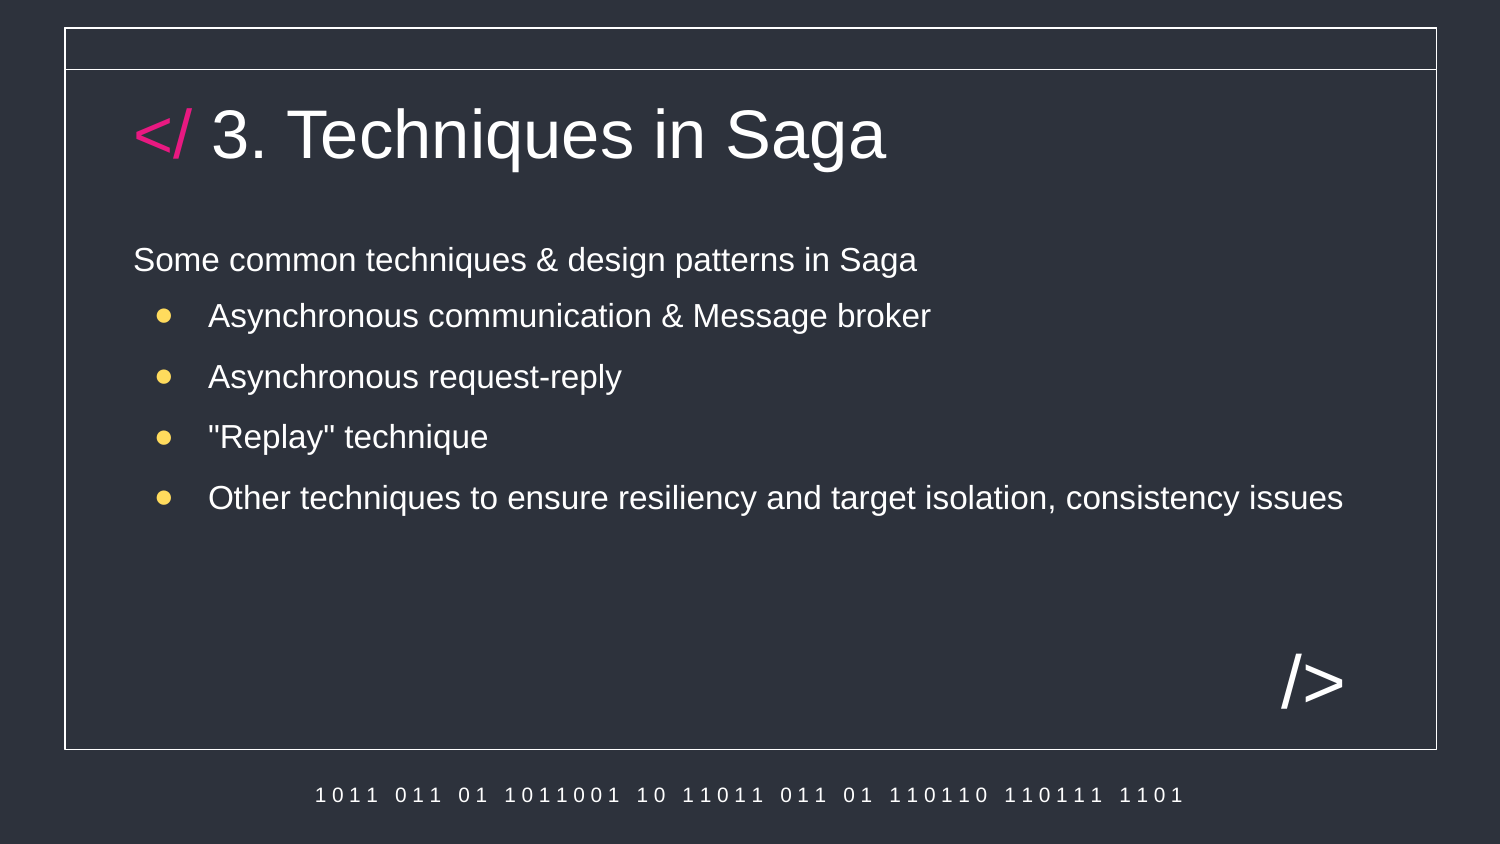

# </ 3. Techniques in Saga
Some common techniques & design patterns in Saga
Asynchronous communication & Message broker
Asynchronous request-reply
"Replay" technique
Other techniques to ensure resiliency and target isolation, consistency issues
/>